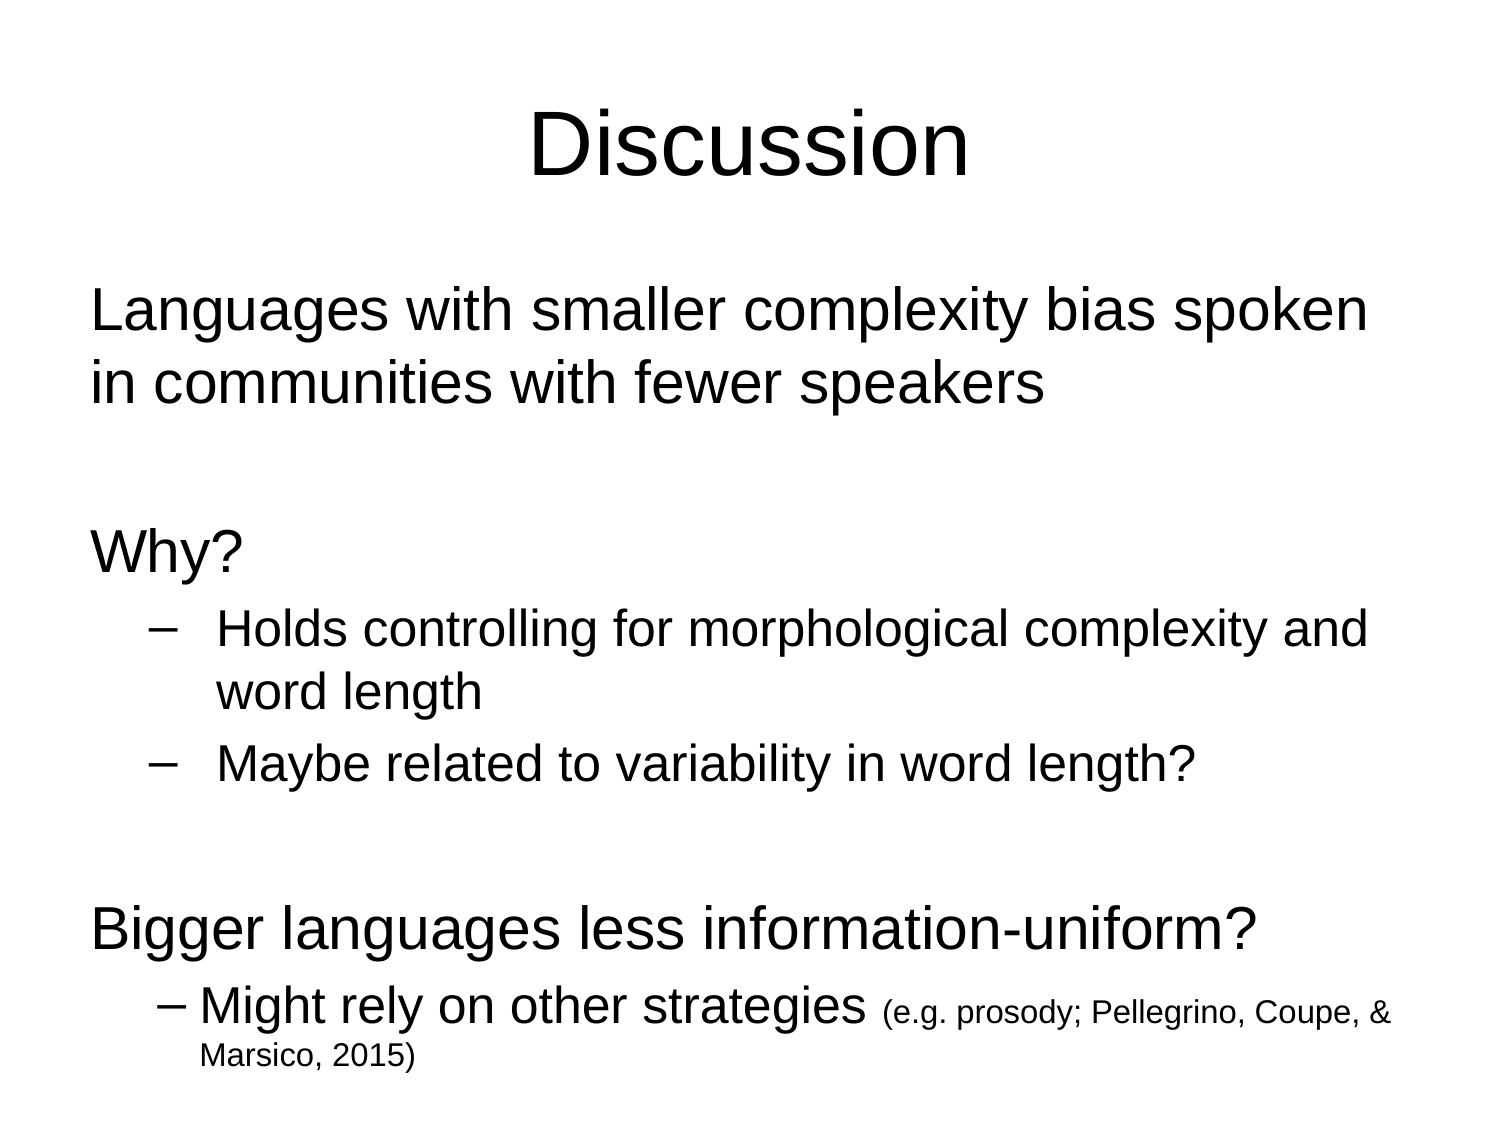

# Discussion
Languages with smaller complexity bias spoken in communities with fewer speakers

Why?
Holds controlling for morphological complexity and word length
Maybe related to variability in word length?

Bigger languages less information-uniform?
Might rely on other strategies (e.g. prosody; Pellegrino, Coupe, & Marsico, 2015)